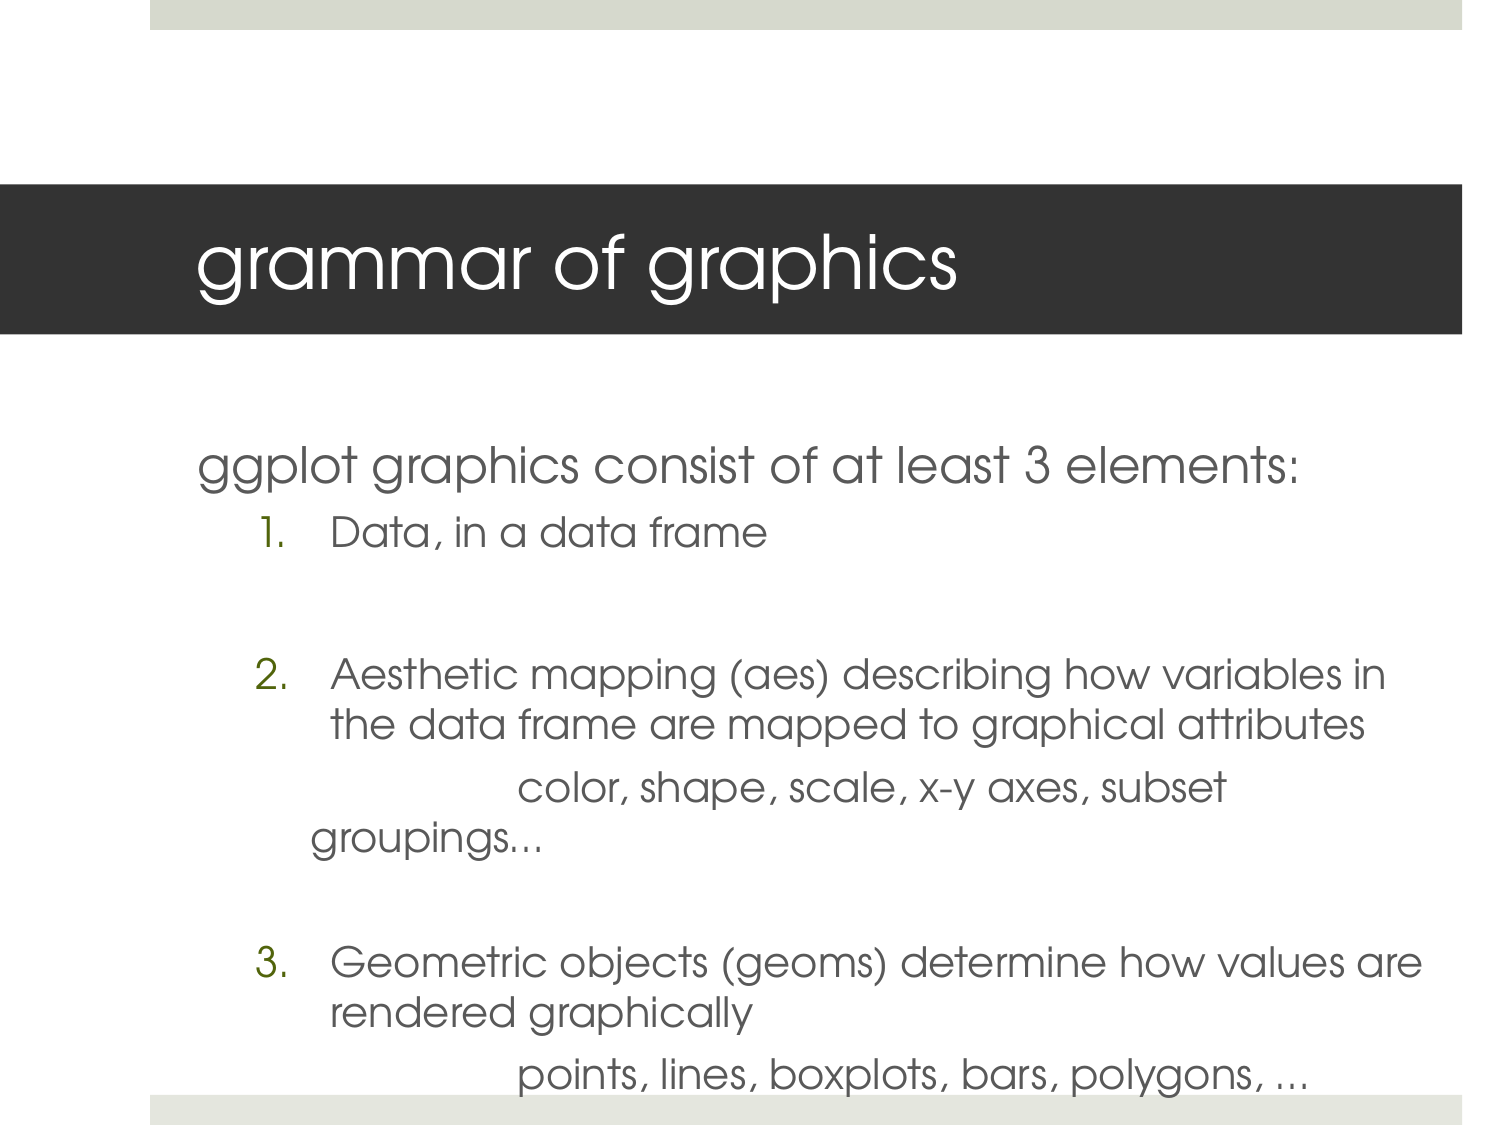

# grammar of graphics
ggplot graphics consist of at least 3 elements:
Data, in a data frame

Aesthetic mapping (aes) describing how variables in the data frame are mapped to graphical attributes
 	     color, shape, scale, x-y axes, subset groupings…

Geometric objects (geoms) determine how values are rendered graphically
	     points, lines, boxplots, bars, polygons, …